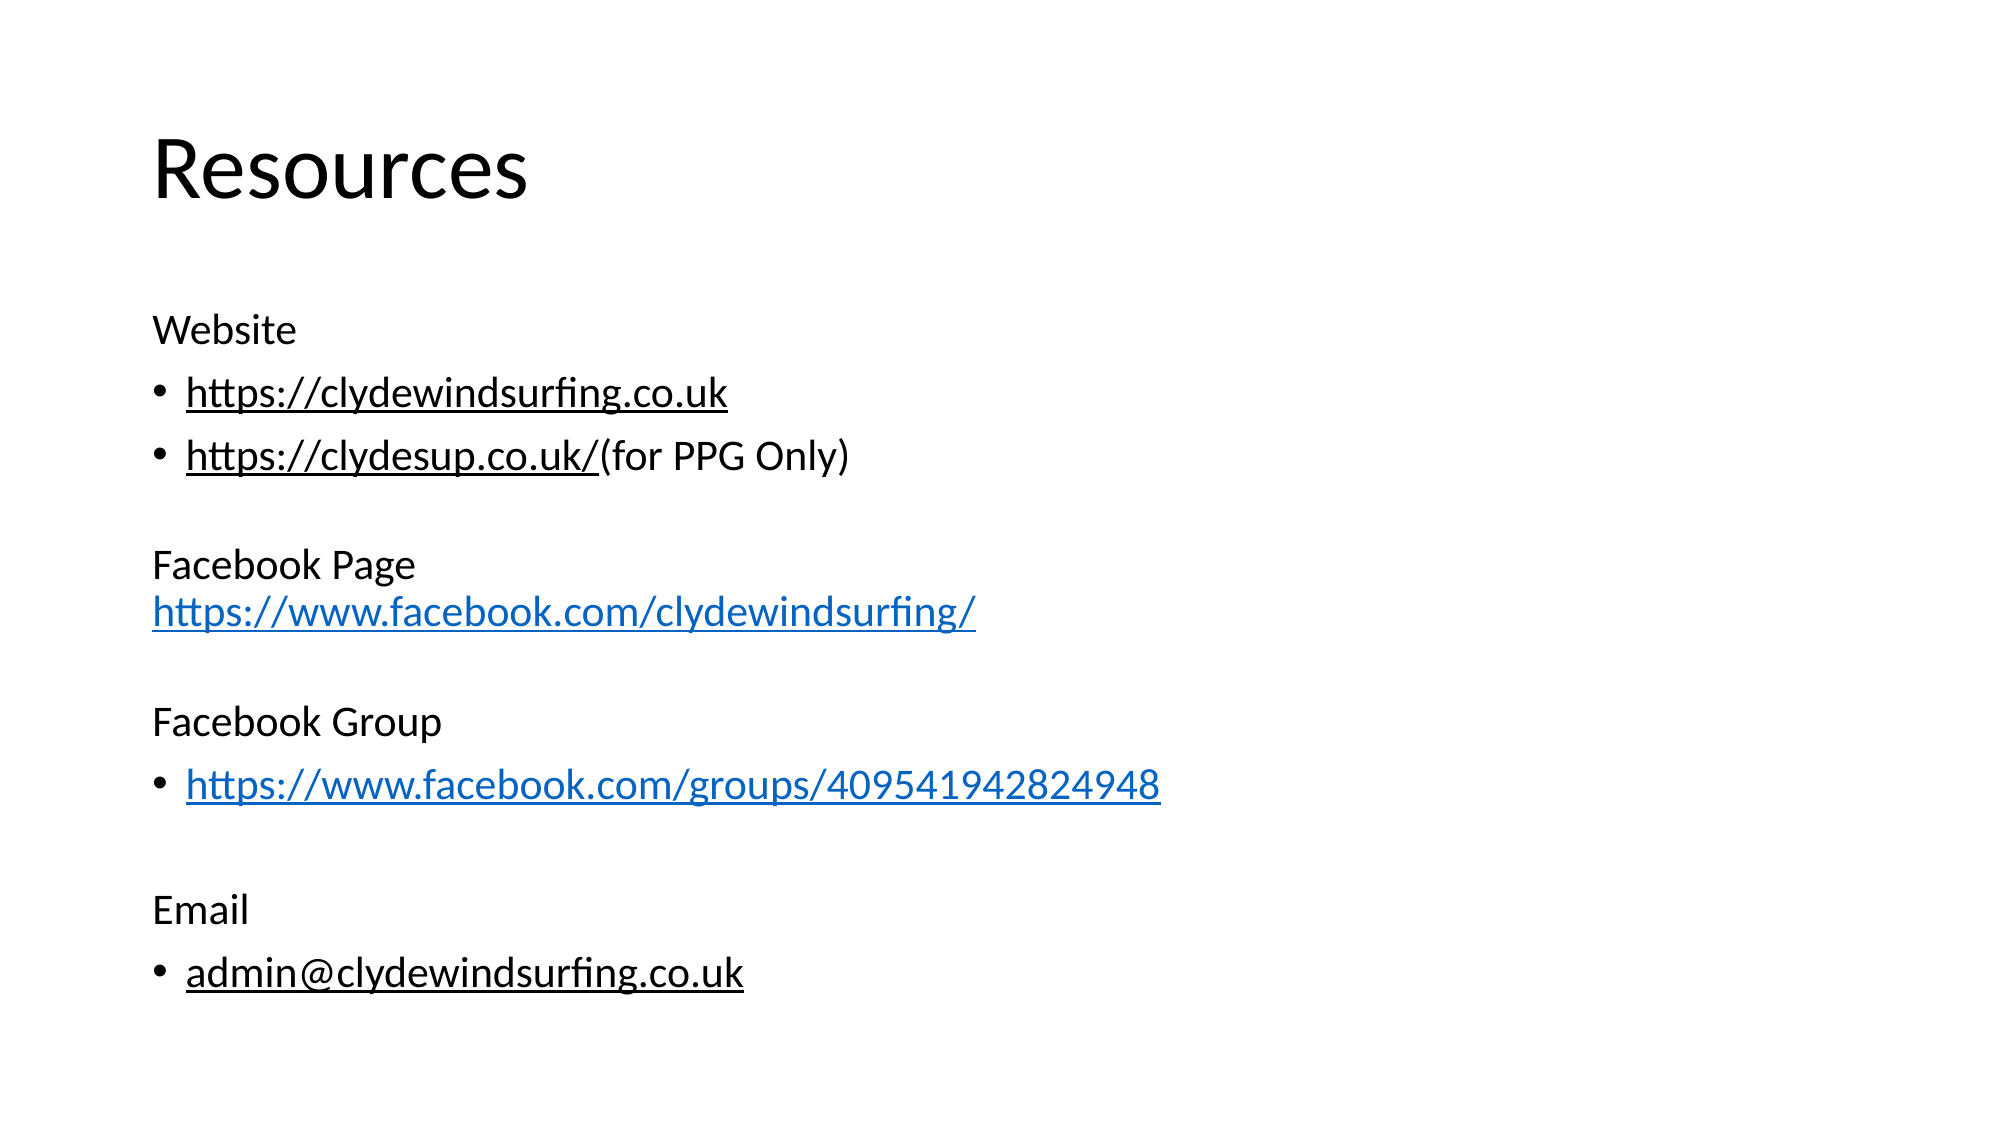

# Resources
Website
https://clydewindsurfing.co.uk
https://clydesup.co.uk/(for PPG Only)
Facebook Page
https://www.facebook.com/clydewindsurfing/
Facebook Group
https://www.facebook.com/groups/409541942824948

Email
admin@clydewindsurfing.co.uk